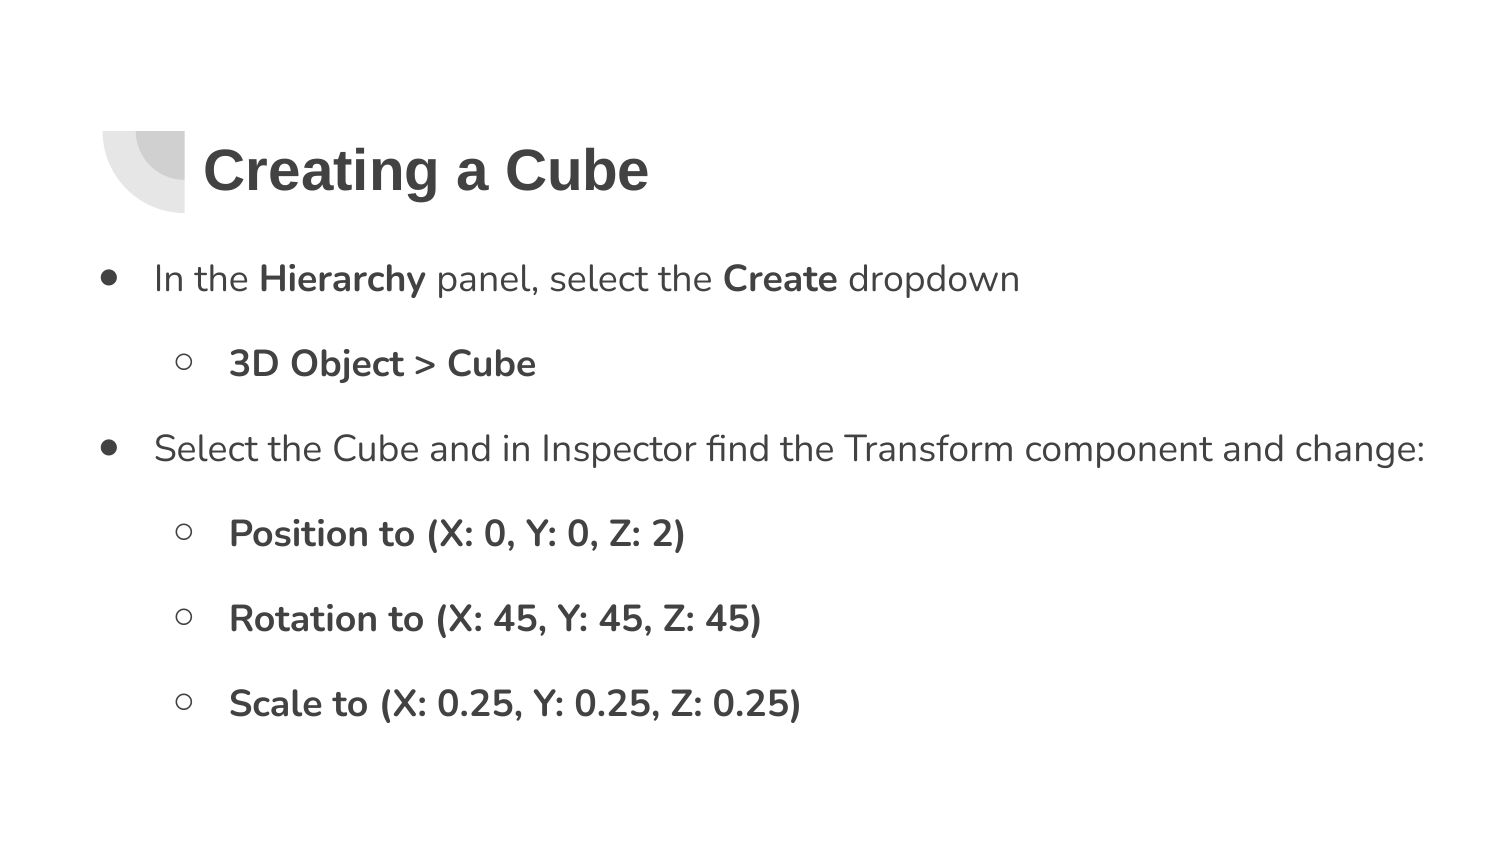

# Creating a Cube
In the Hierarchy panel, select the Create dropdown
3D Object > Cube
Select the Cube and in Inspector find the Transform component and change:
Position to (X: 0, Y: 0, Z: 2)
Rotation to (X: 45, Y: 45, Z: 45)
Scale to (X: 0.25, Y: 0.25, Z: 0.25)